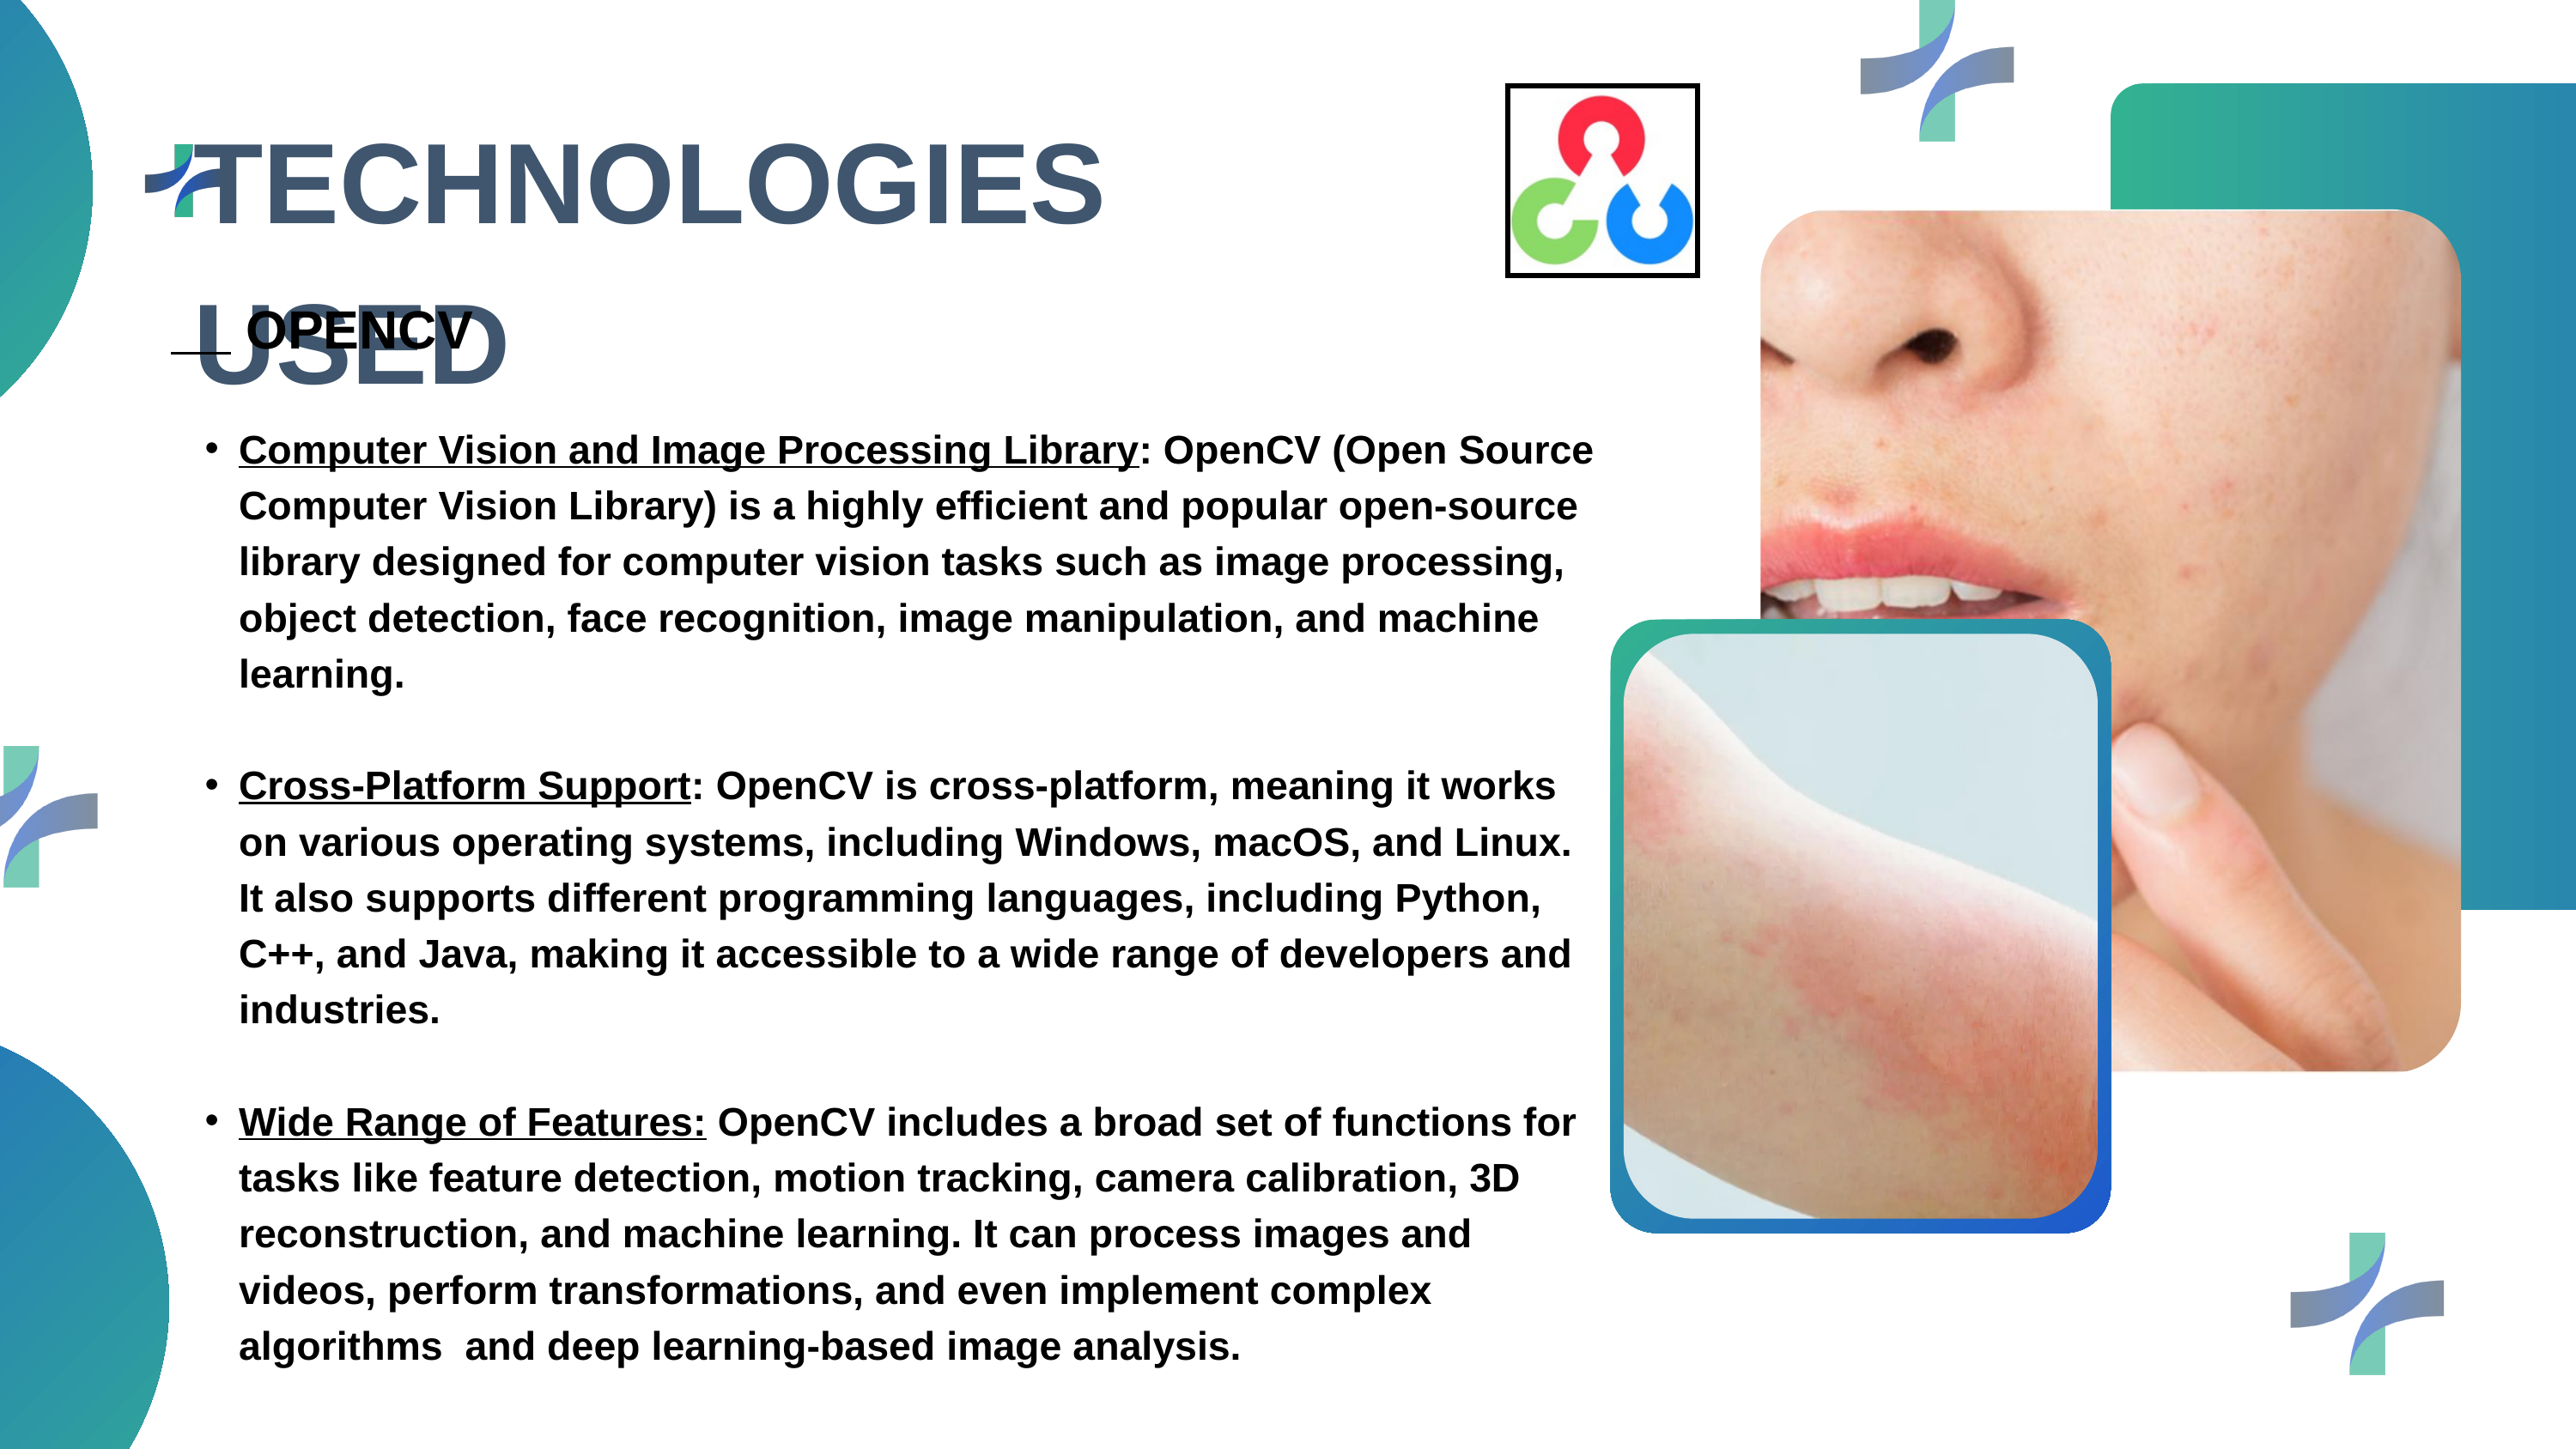

TECHNOLOGIES USED

     OPENCV

Computer Vision and Image Processing Library: OpenCV (Open Source Computer Vision Library) is a highly efficient and popular open-source library designed for computer vision tasks such as image processing, object detection, face recognition, image manipulation, and machine learning.

Cross-Platform Support: OpenCV is cross-platform, meaning it works on various operating systems, including Windows, macOS, and Linux. It also supports different programming languages, including Python, C++, and Java, making it accessible to a wide range of developers and industries.

Wide Range of Features: OpenCV includes a broad set of functions for tasks like feature detection, motion tracking, camera calibration, 3D reconstruction, and machine learning. It can process images and videos, perform transformations, and even implement complex algorithms  and deep learning-based image analysis.